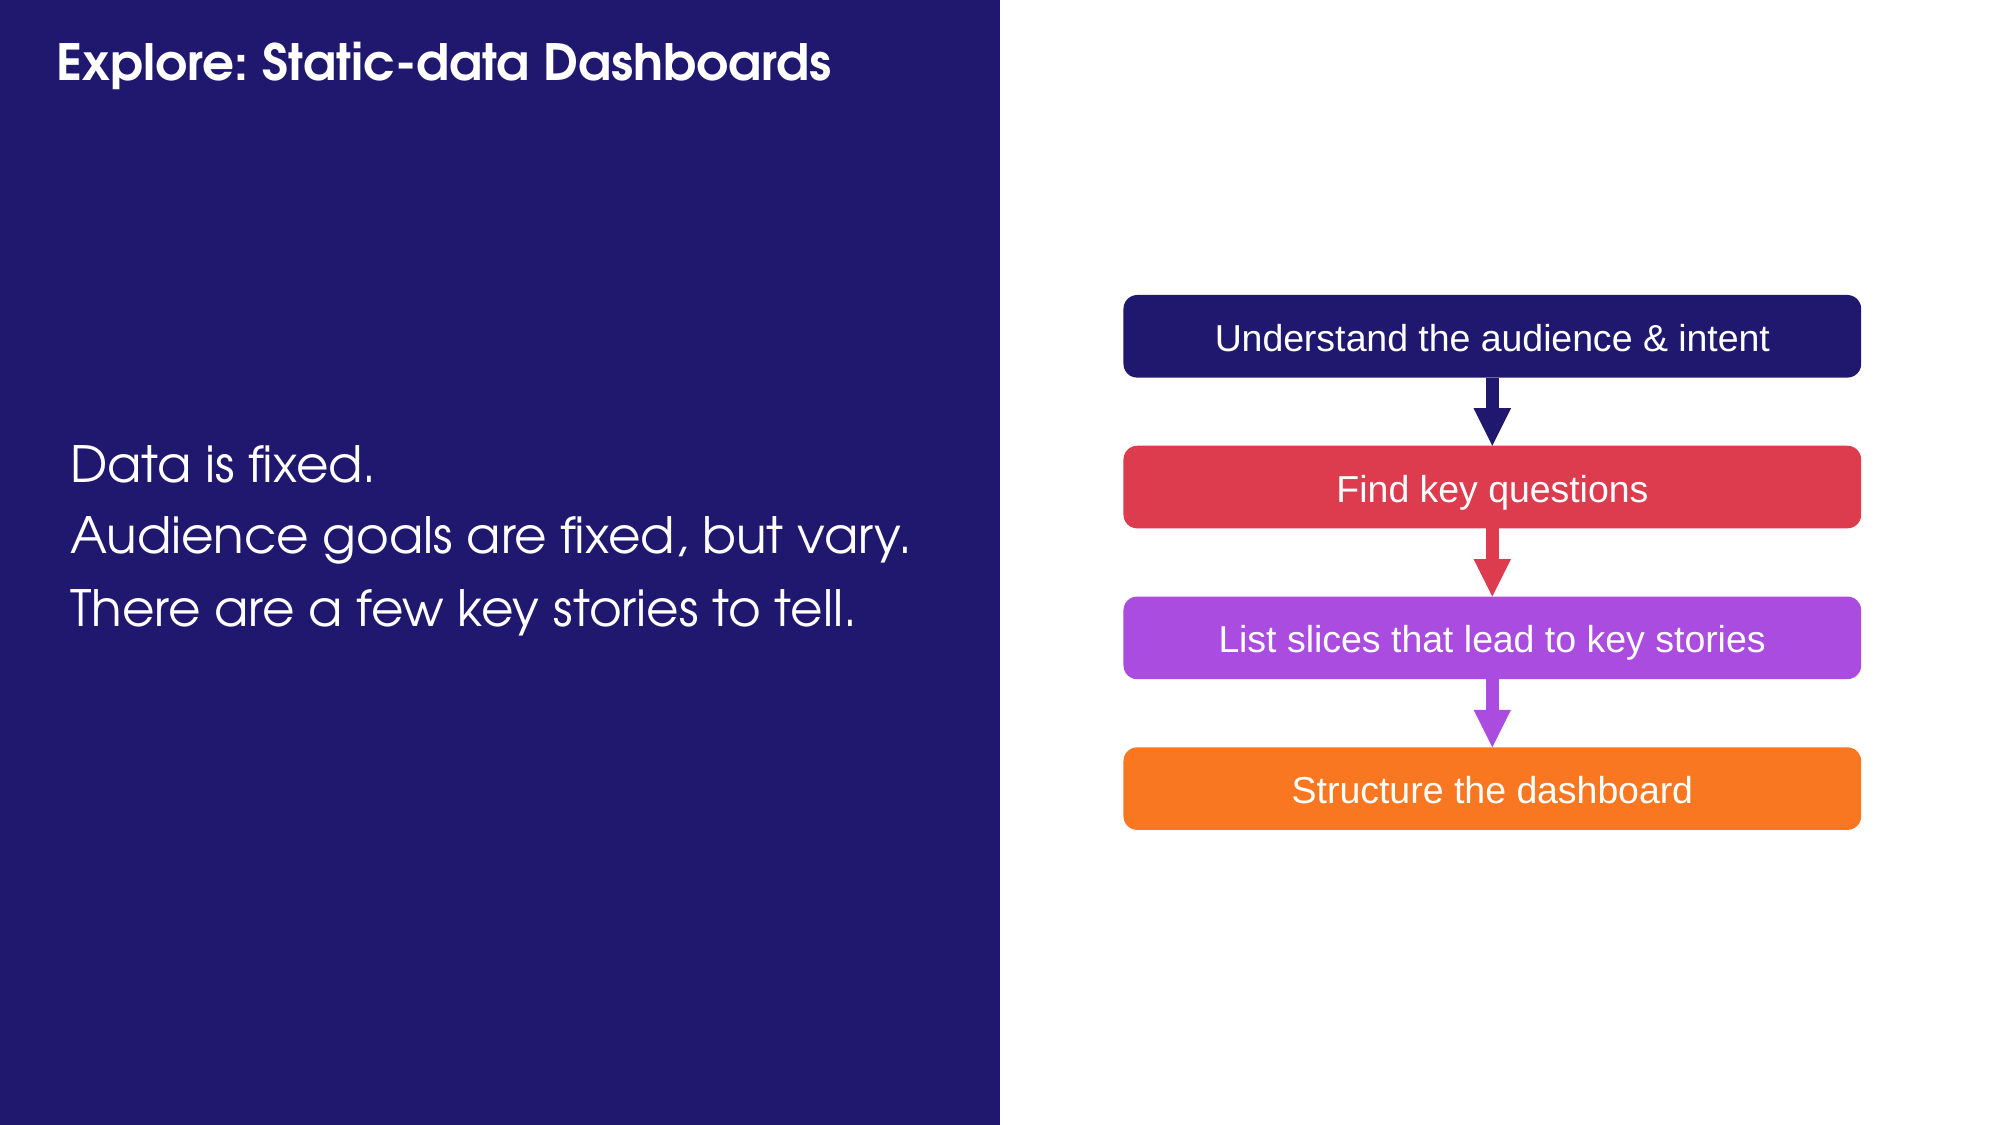

Explore: Static-data Dashboards
Understand the audience & intent
Data is fixed.
Audience goals are fixed, but vary.
There are a few key stories to tell.
Find key questions
List slices that lead to key stories
Structure the dashboard